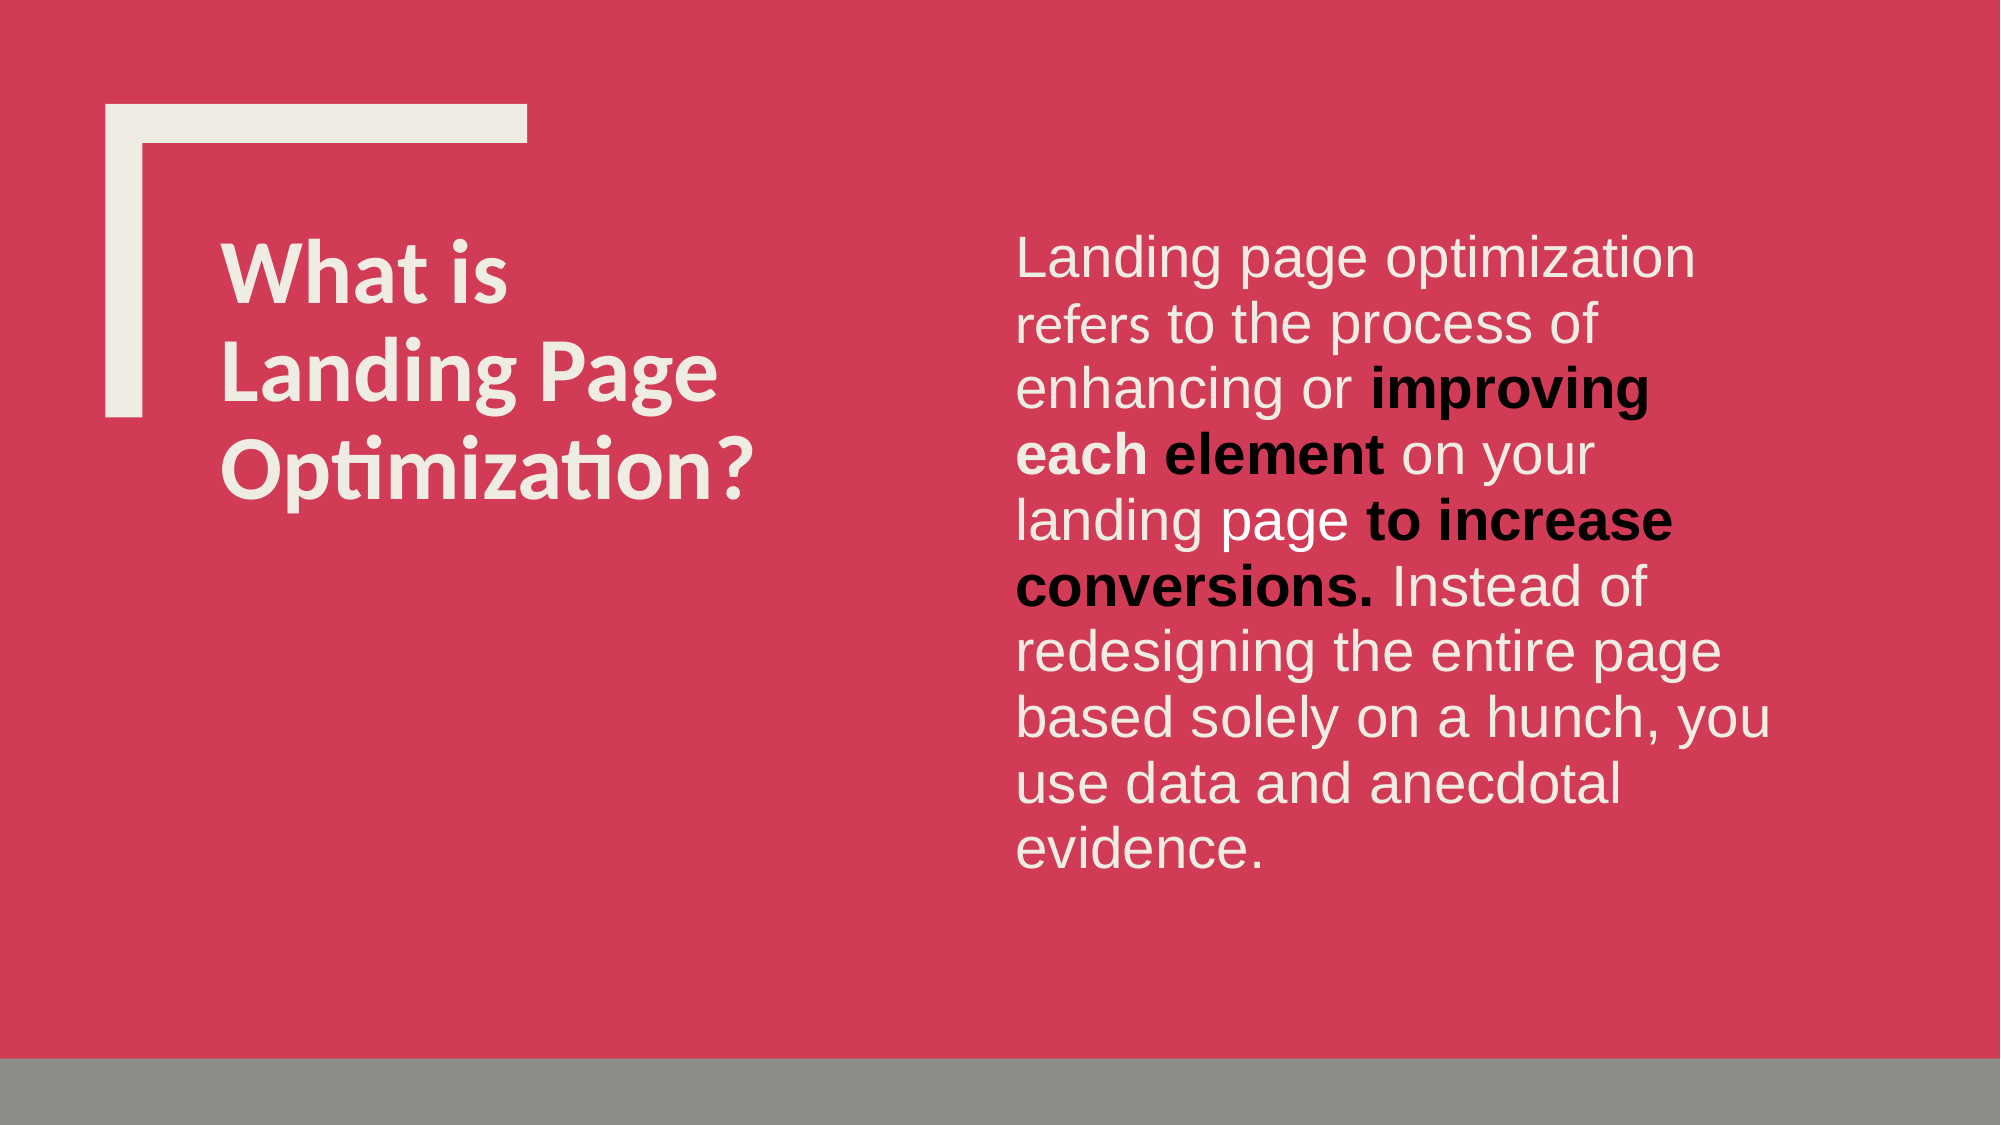

# What is Landing Page Optimization?
Landing page optimization refers to the process of enhancing or improving each element on your landing page to increase conversions. Instead of redesigning the entire page based solely on a hunch, you use data and anecdotal evidence.